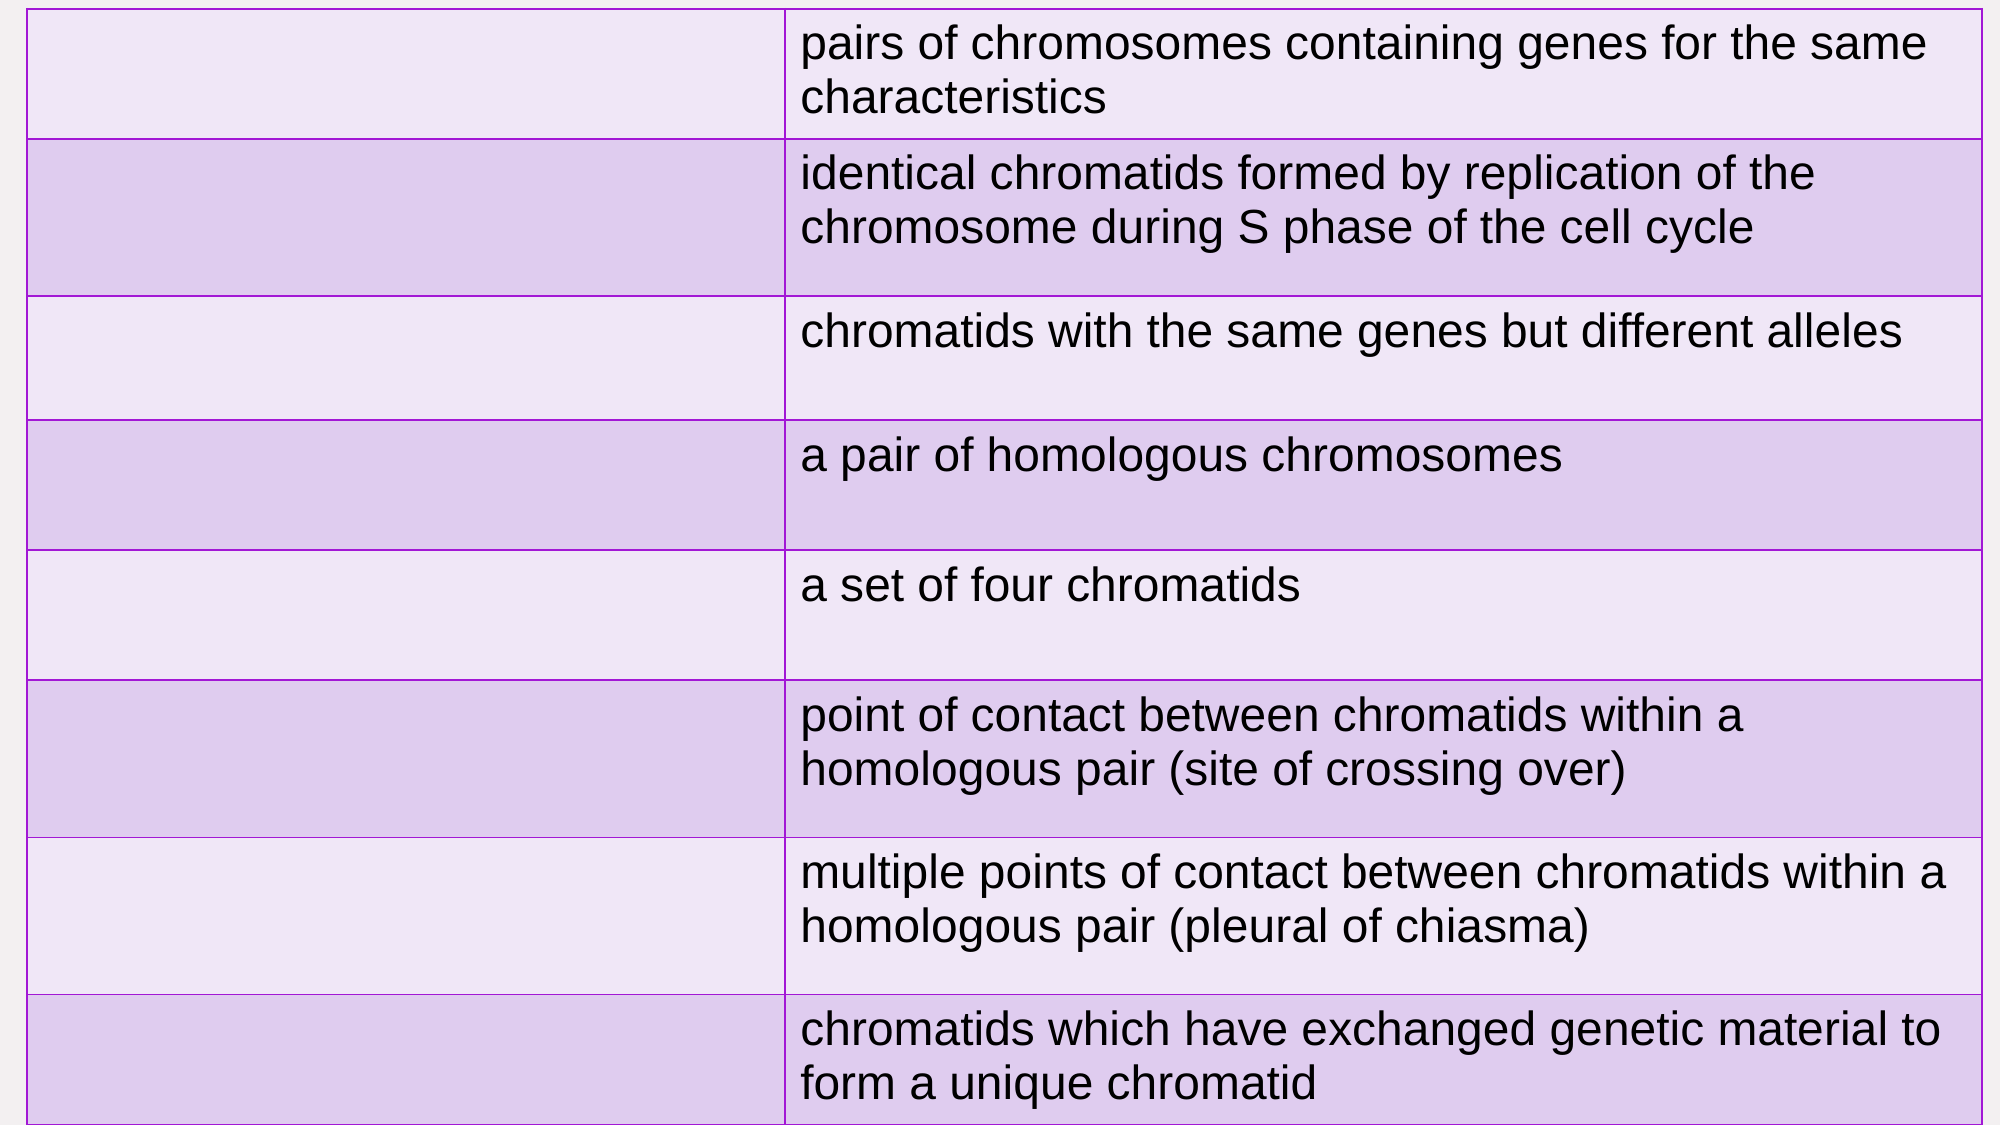

|  | pairs of chromosomes containing genes for the same characteristics |
| --- | --- |
|  | identical chromatids formed by replication of the chromosome during S phase of the cell cycle |
|  | chromatids with the same genes but different alleles |
|  | a pair of homologous chromosomes |
|  | a set of four chromatids |
|  | point of contact between chromatids within a homologous pair (site of crossing over) |
|  | multiple points of contact between chromatids within a homologous pair (pleural of chiasma) |
|  | chromatids which have exchanged genetic material to form a unique chromatid |
#